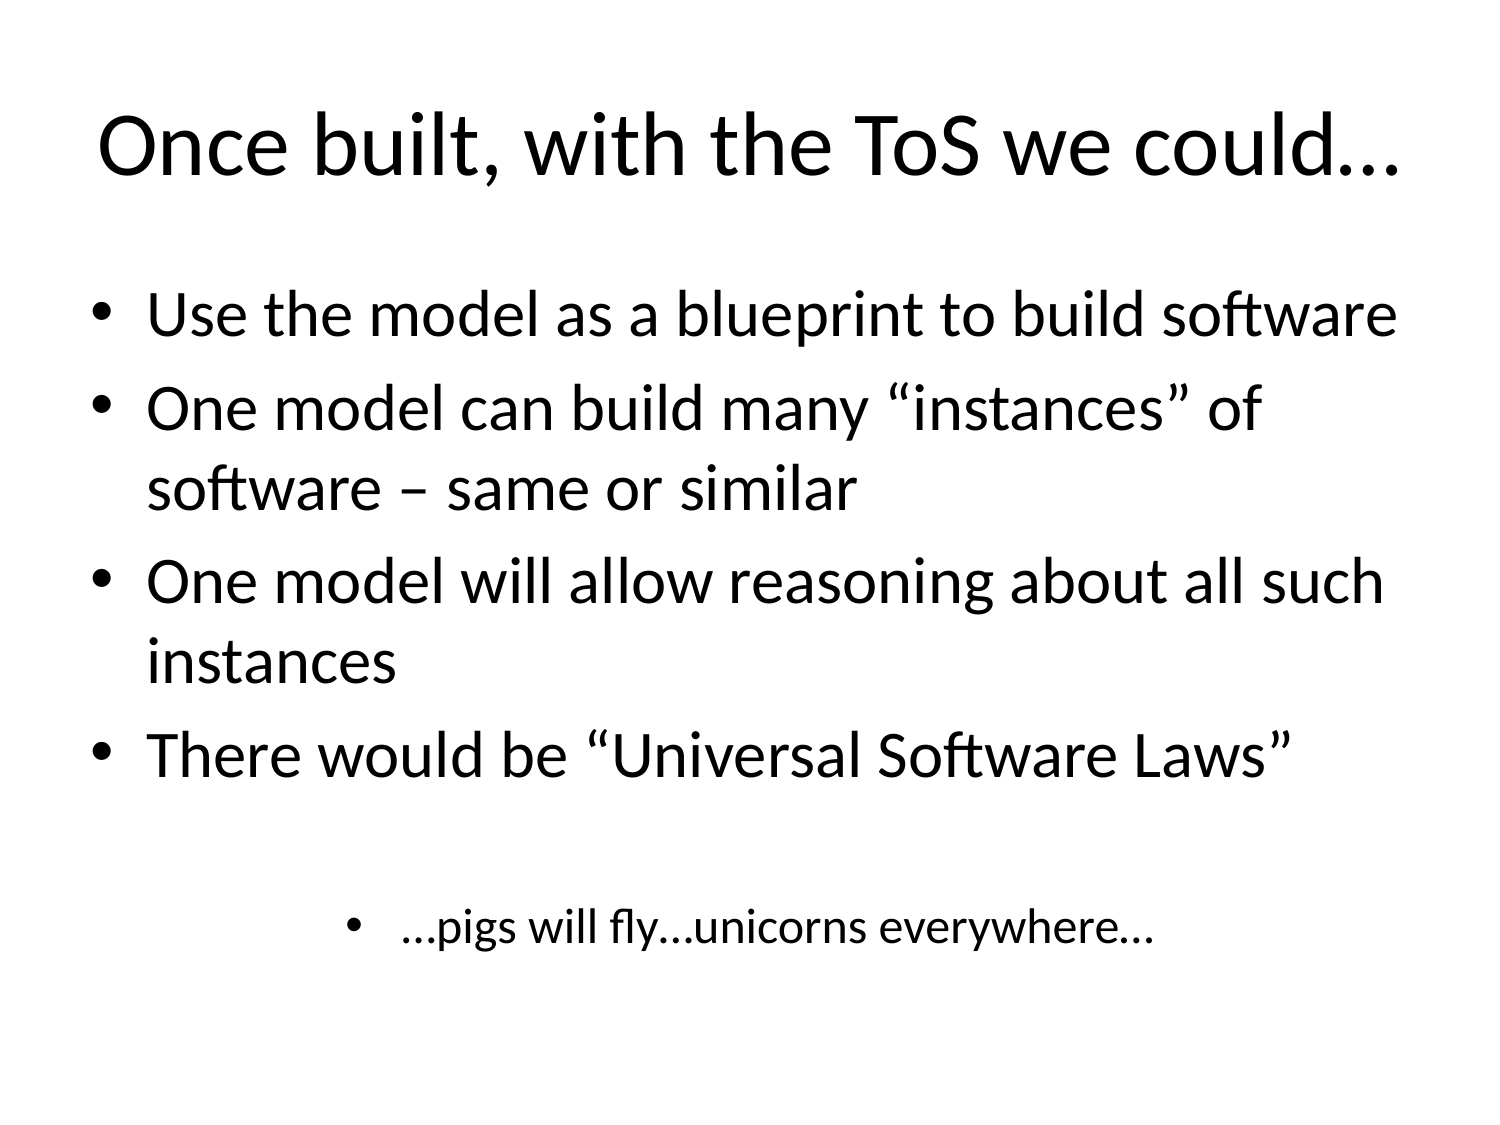

# Once built, with the ToS we could…
Use the model as a blueprint to build software
One model can build many “instances” of software – same or similar
One model will allow reasoning about all such instances
There would be “Universal Software Laws”

…pigs will fly…unicorns everywhere…